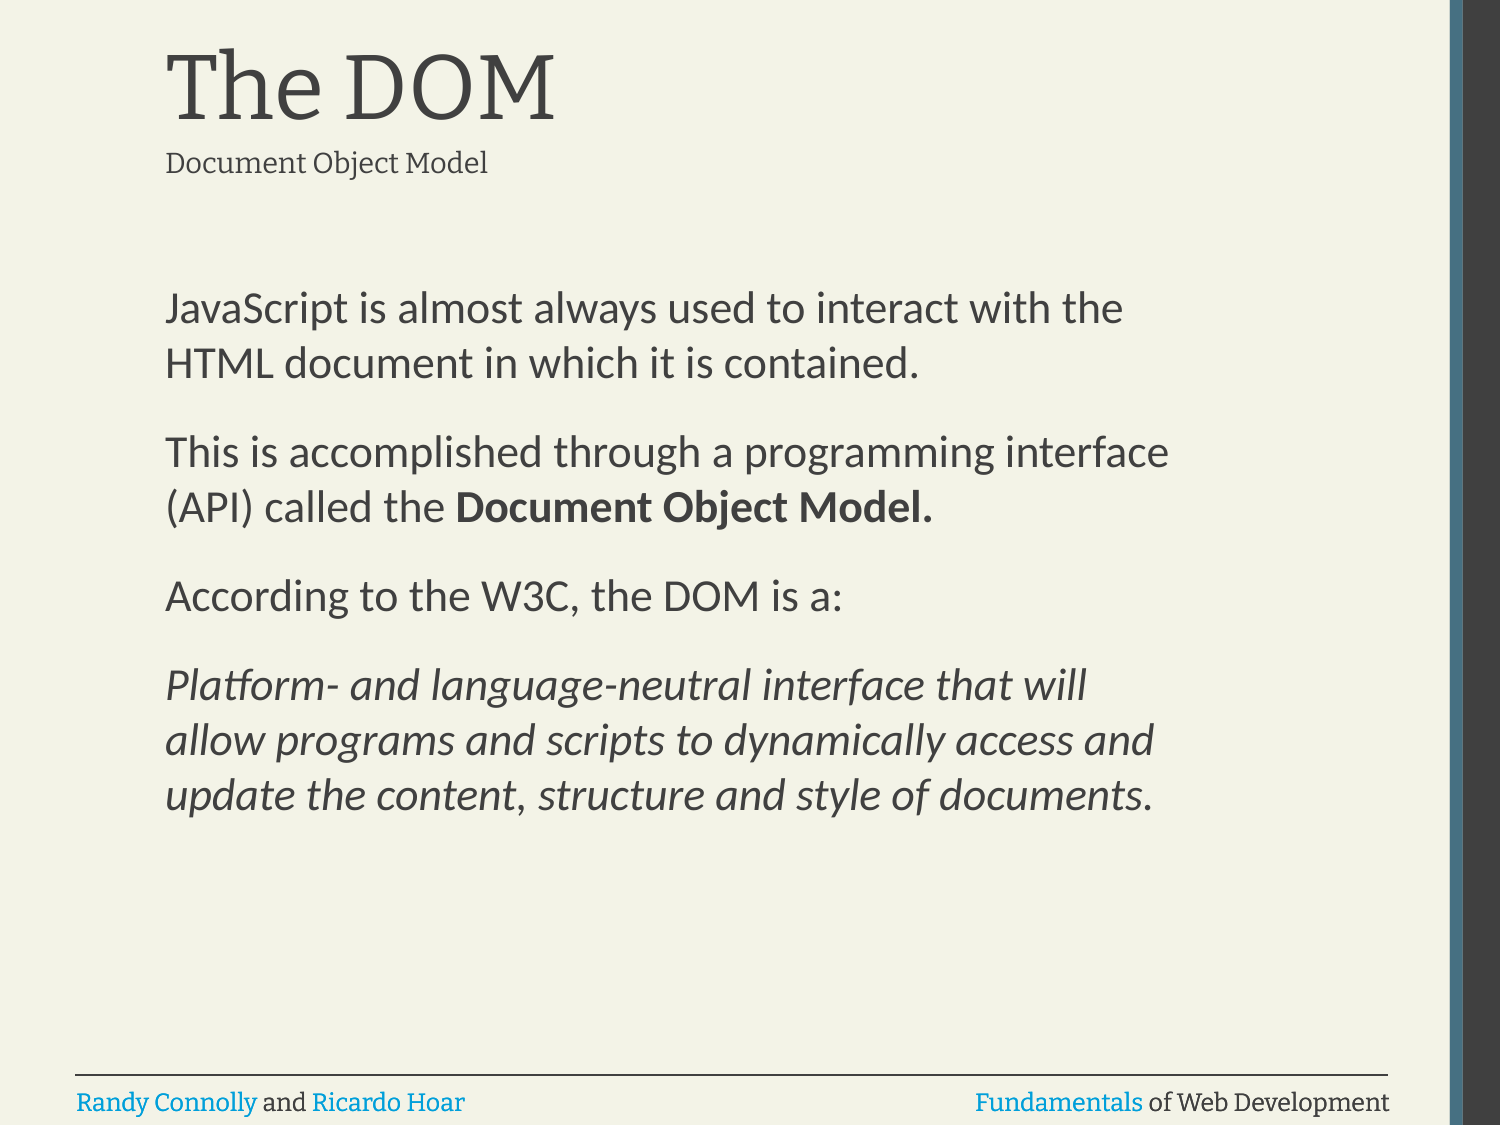

# The DOM
Document Object Model
JavaScript is almost always used to interact with the HTML document in which it is contained.
This is accomplished through a programming interface (API) called the Document Object Model.
According to the W3C, the DOM is a:
Platform- and language-neutral interface that will allow programs and scripts to dynamically access and update the content, structure and style of documents.